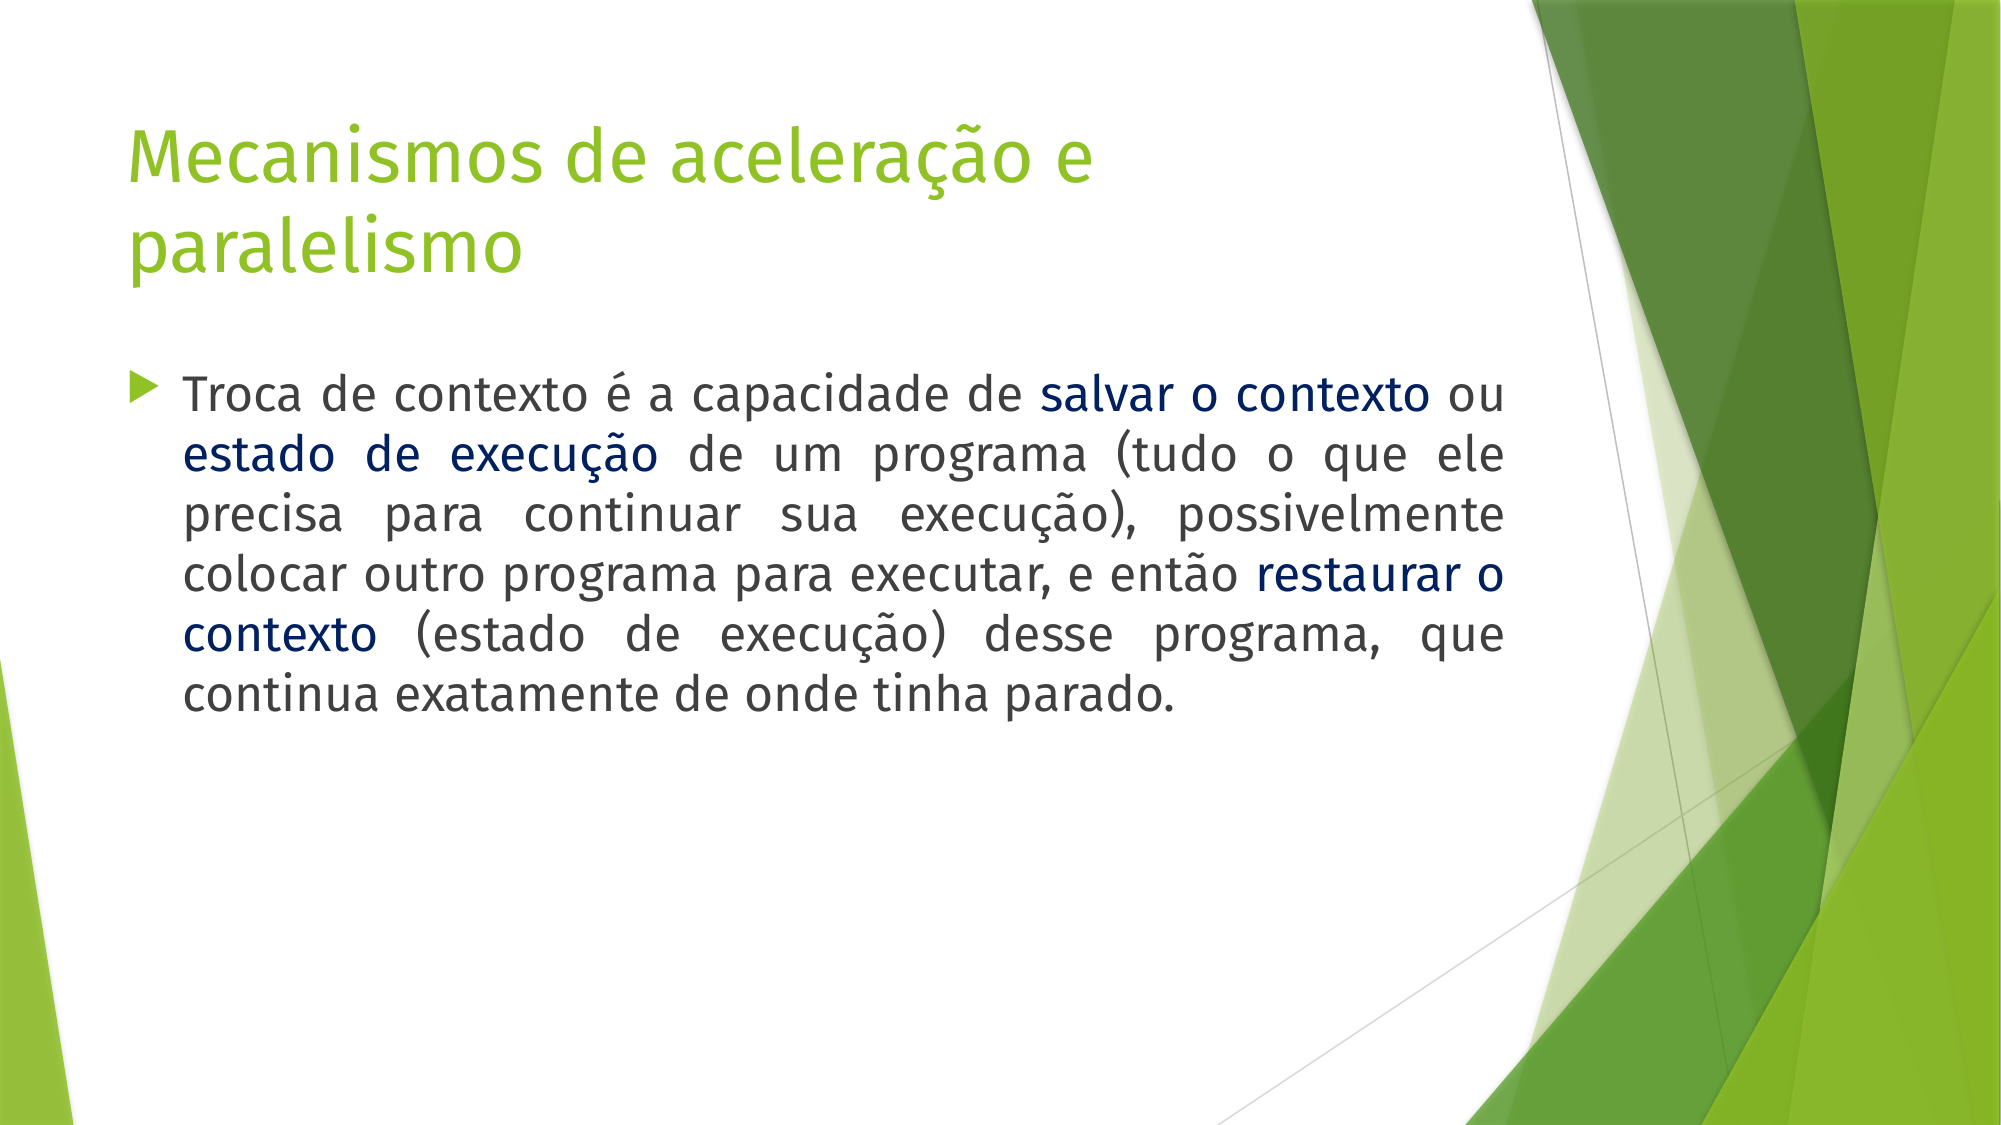

# Mecanismos de aceleração e paralelismo
Troca de contexto é a capacidade de salvar o contexto ou estado de execução de um programa (tudo o que ele precisa para continuar sua execução), possivelmente colocar outro programa para executar, e então restaurar o contexto (estado de execução) desse programa, que continua exatamente de onde tinha parado.